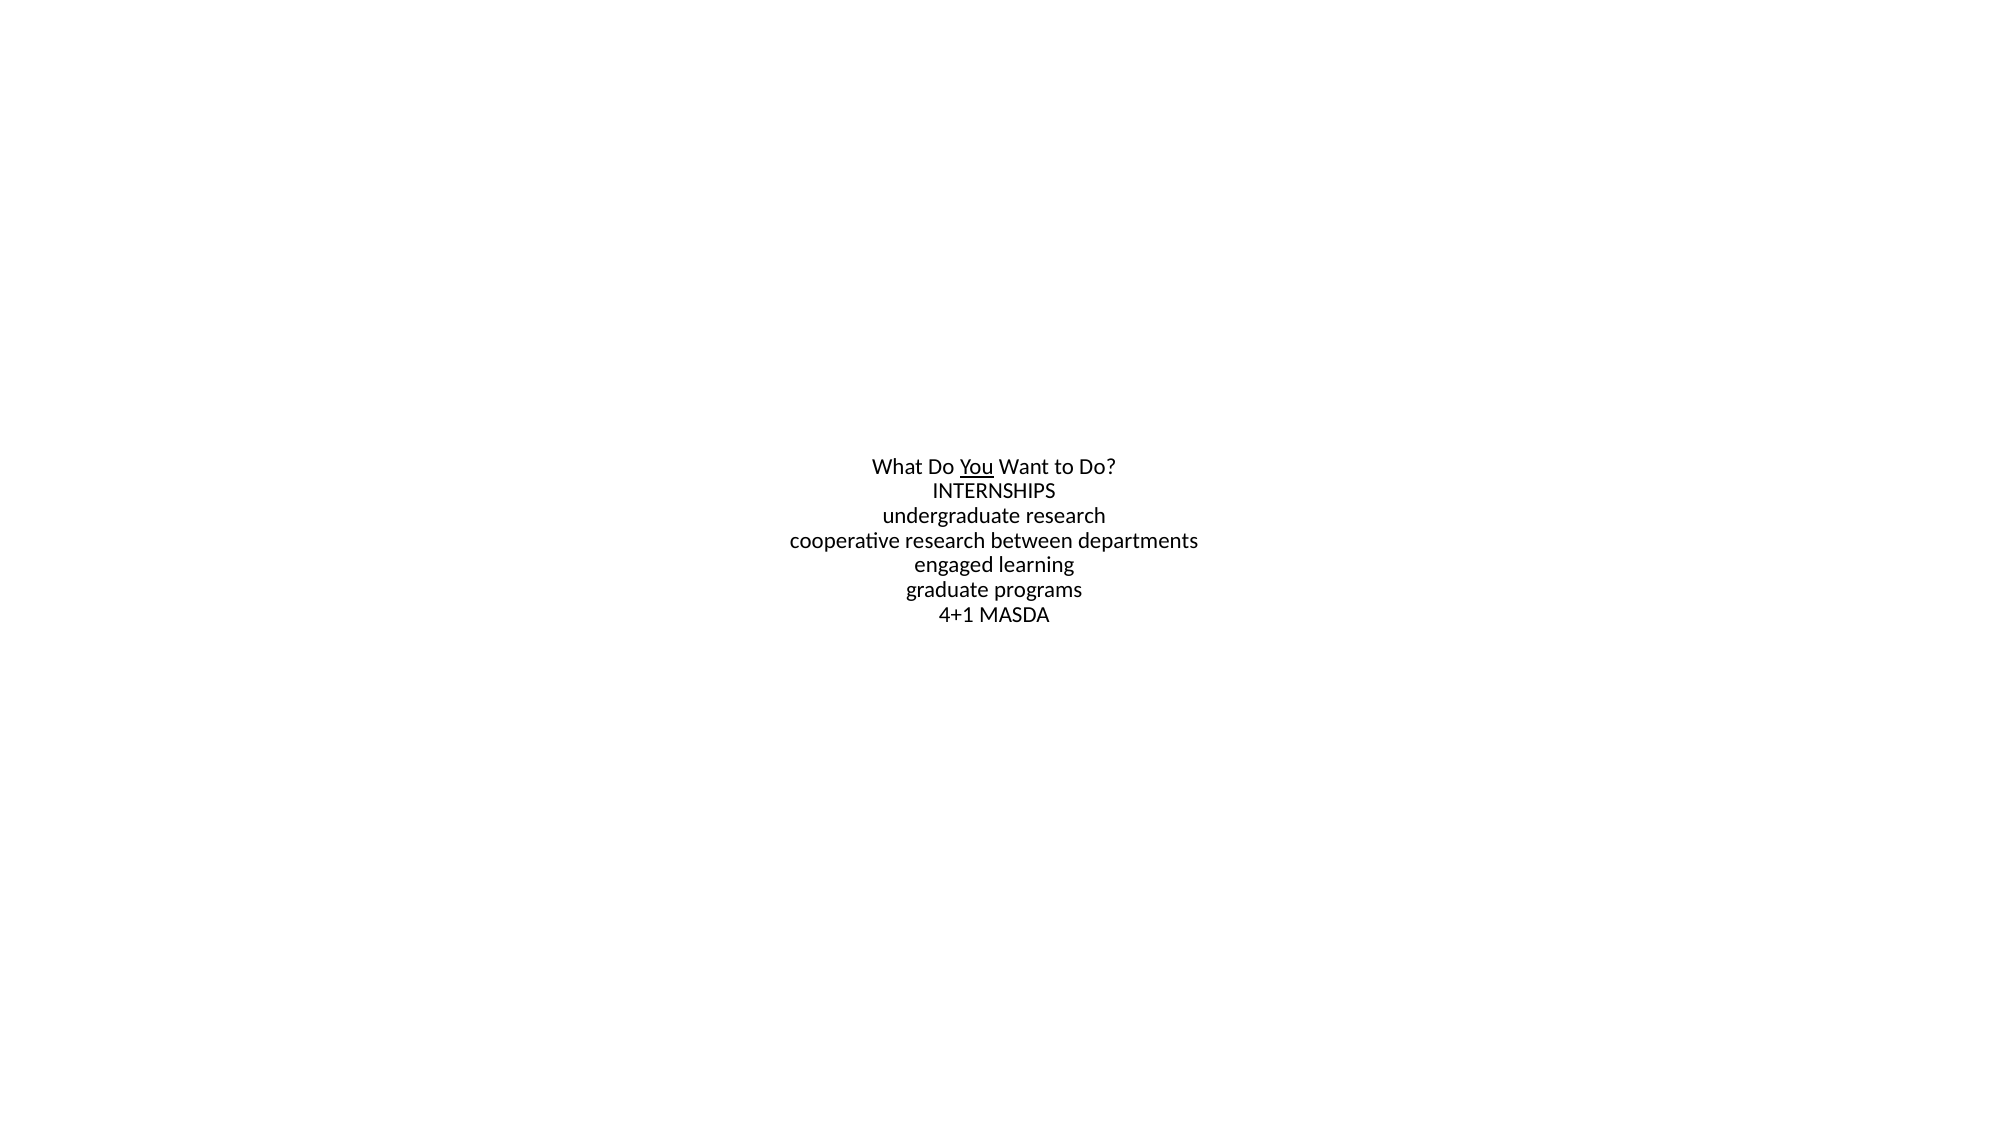

# What Do You Want to Do? INTERNSHIPS undergraduate research cooperative research between departments engaged learning graduate programs 4+1 MASDA